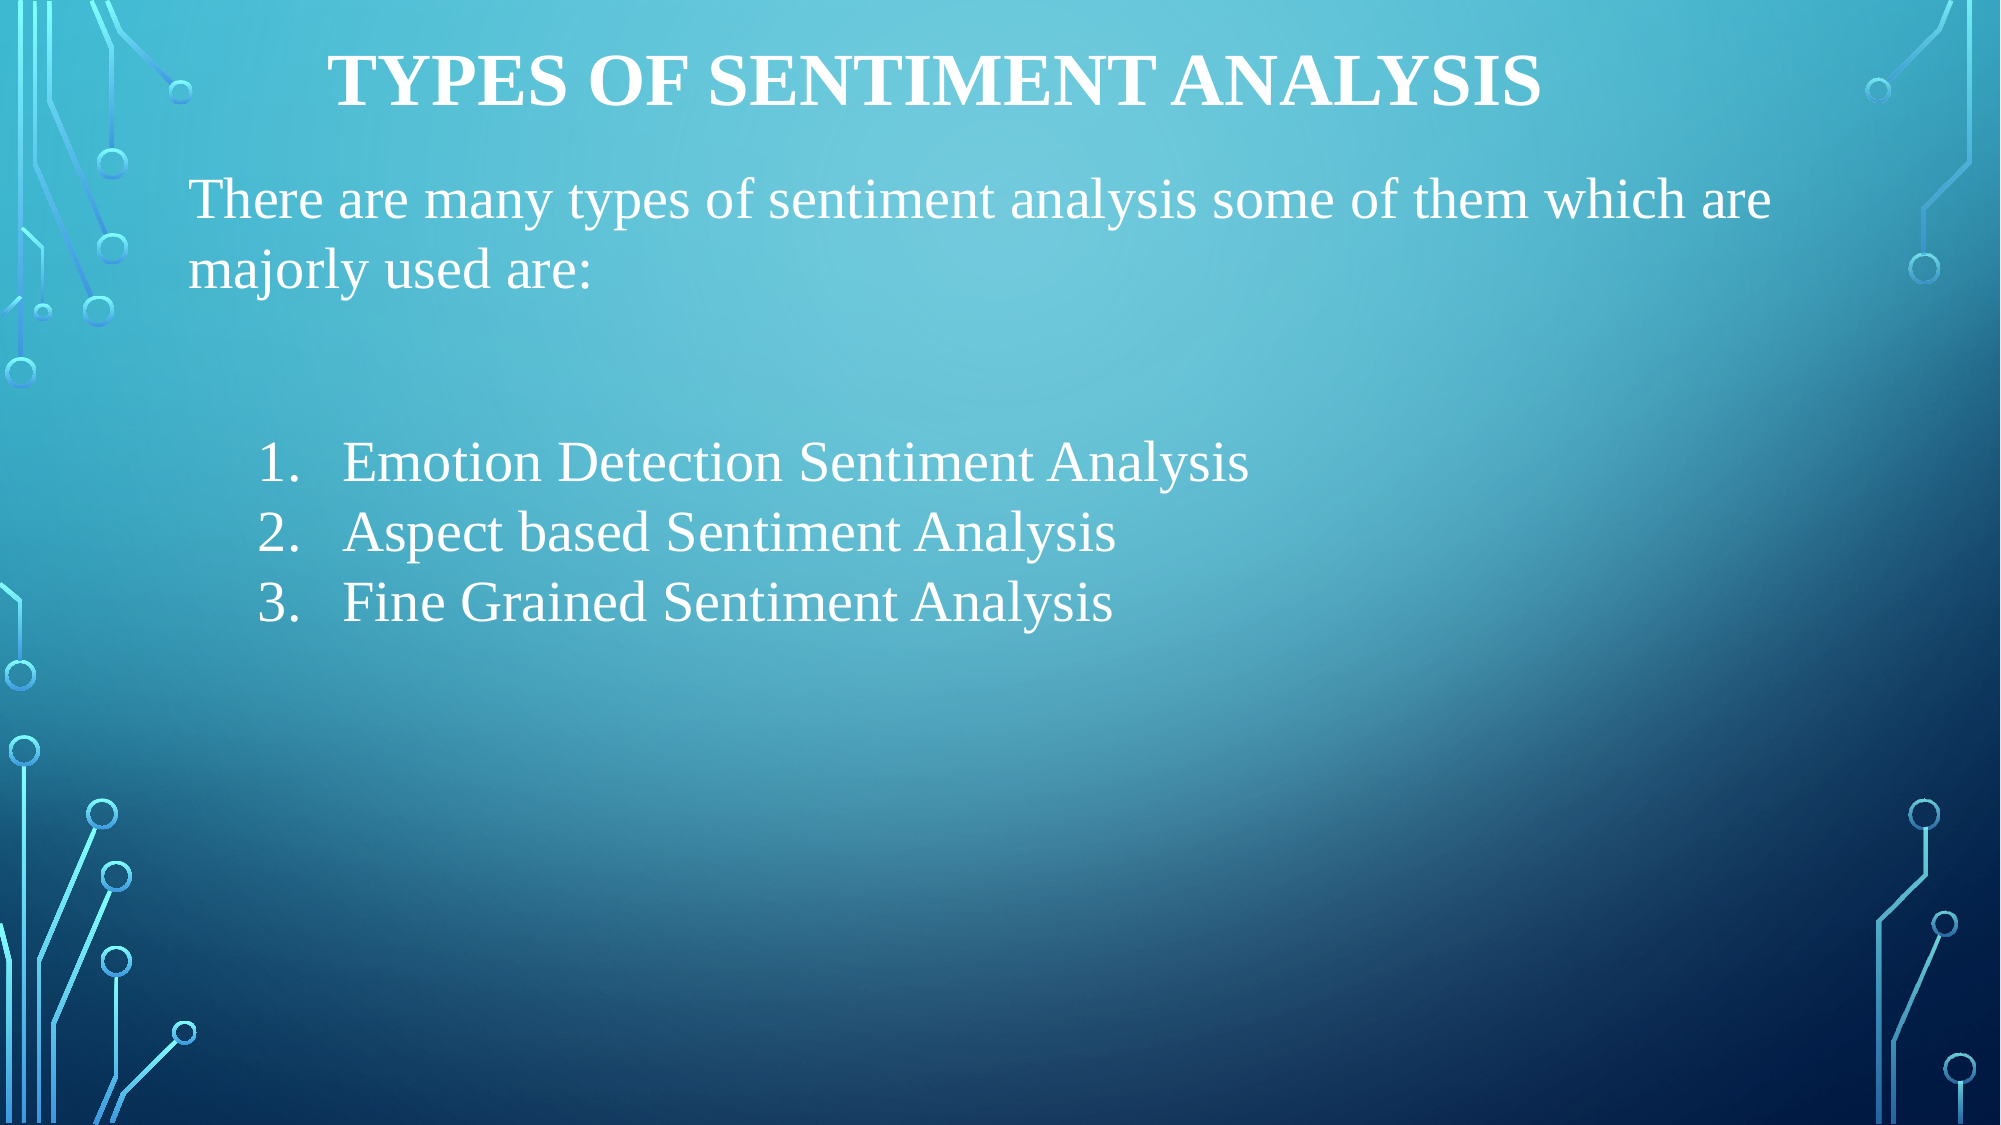

Types of sentiment analysis
There are many types of sentiment analysis some of them which are majorly used are:
Emotion Detection Sentiment Analysis
Aspect based Sentiment Analysis
Fine Grained Sentiment Analysis